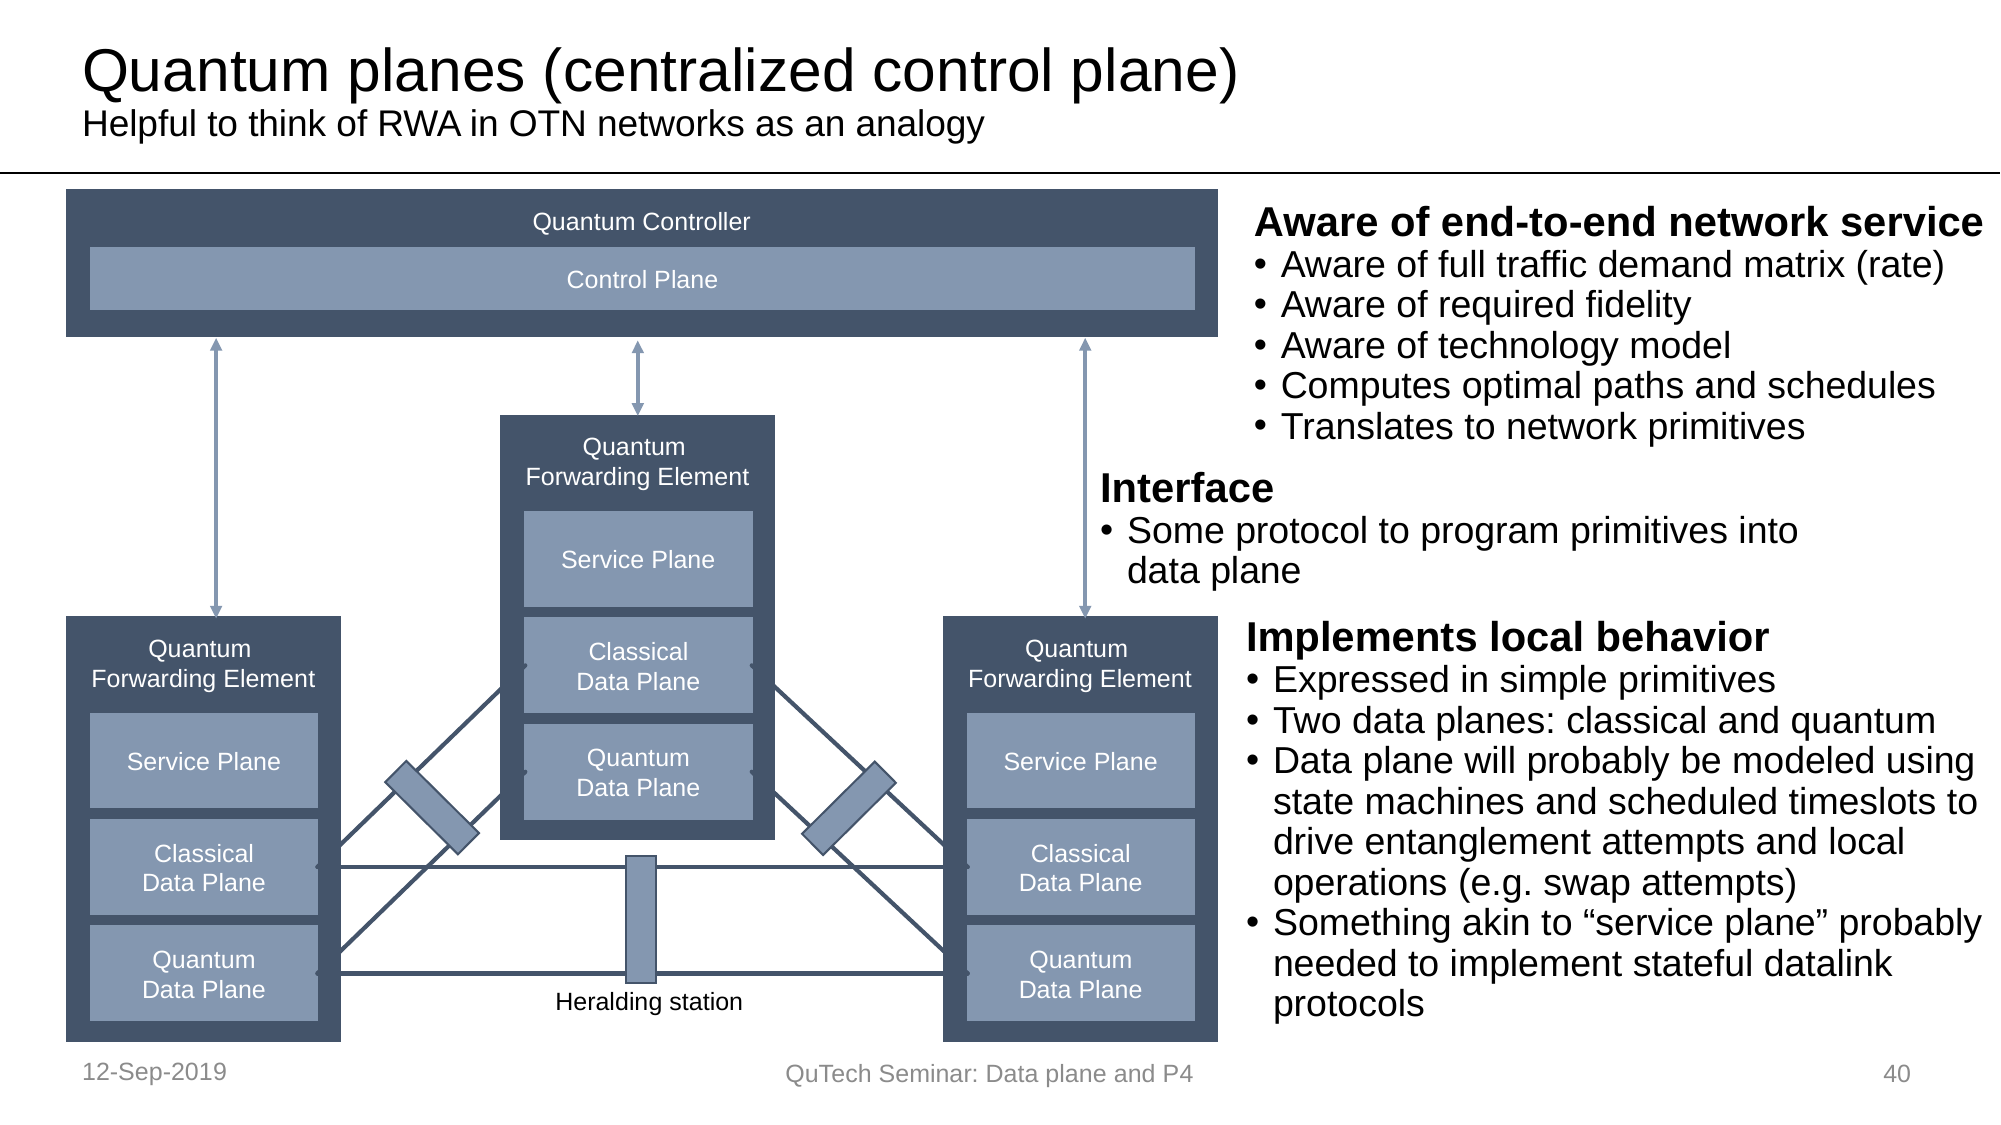

# Quantum planes (centralized control plane) Helpful to think of RWA in OTN networks as an analogy
Quantum Controller
Control Plane
Aware of end-to-end network service
Aware of full traffic demand matrix (rate)
Aware of required fidelity
Aware of technology model
Computes optimal paths and schedules
Translates to network primitives

Quantum
Forwarding Element
Service Plane
Classical
Data Plane
Quantum
Data Plane
Interface
Some protocol to program primitives into data plane

Implements local behavior
Expressed in simple primitives
Two data planes: classical and quantum
Data plane will probably be modeled using state machines and scheduled timeslots to drive entanglement attempts and local operations (e.g. swap attempts)
Something akin to “service plane” probably needed to implement stateful datalink protocols

Quantum
Forwarding Element
Service Plane
Classical
Data Plane
Quantum
Data Plane
Quantum
Forwarding Element
Service Plane
Classical
Data Plane
Quantum
Data Plane

Heralding station
12-Sep-2019
QuTech Seminar: Data plane and P4
40